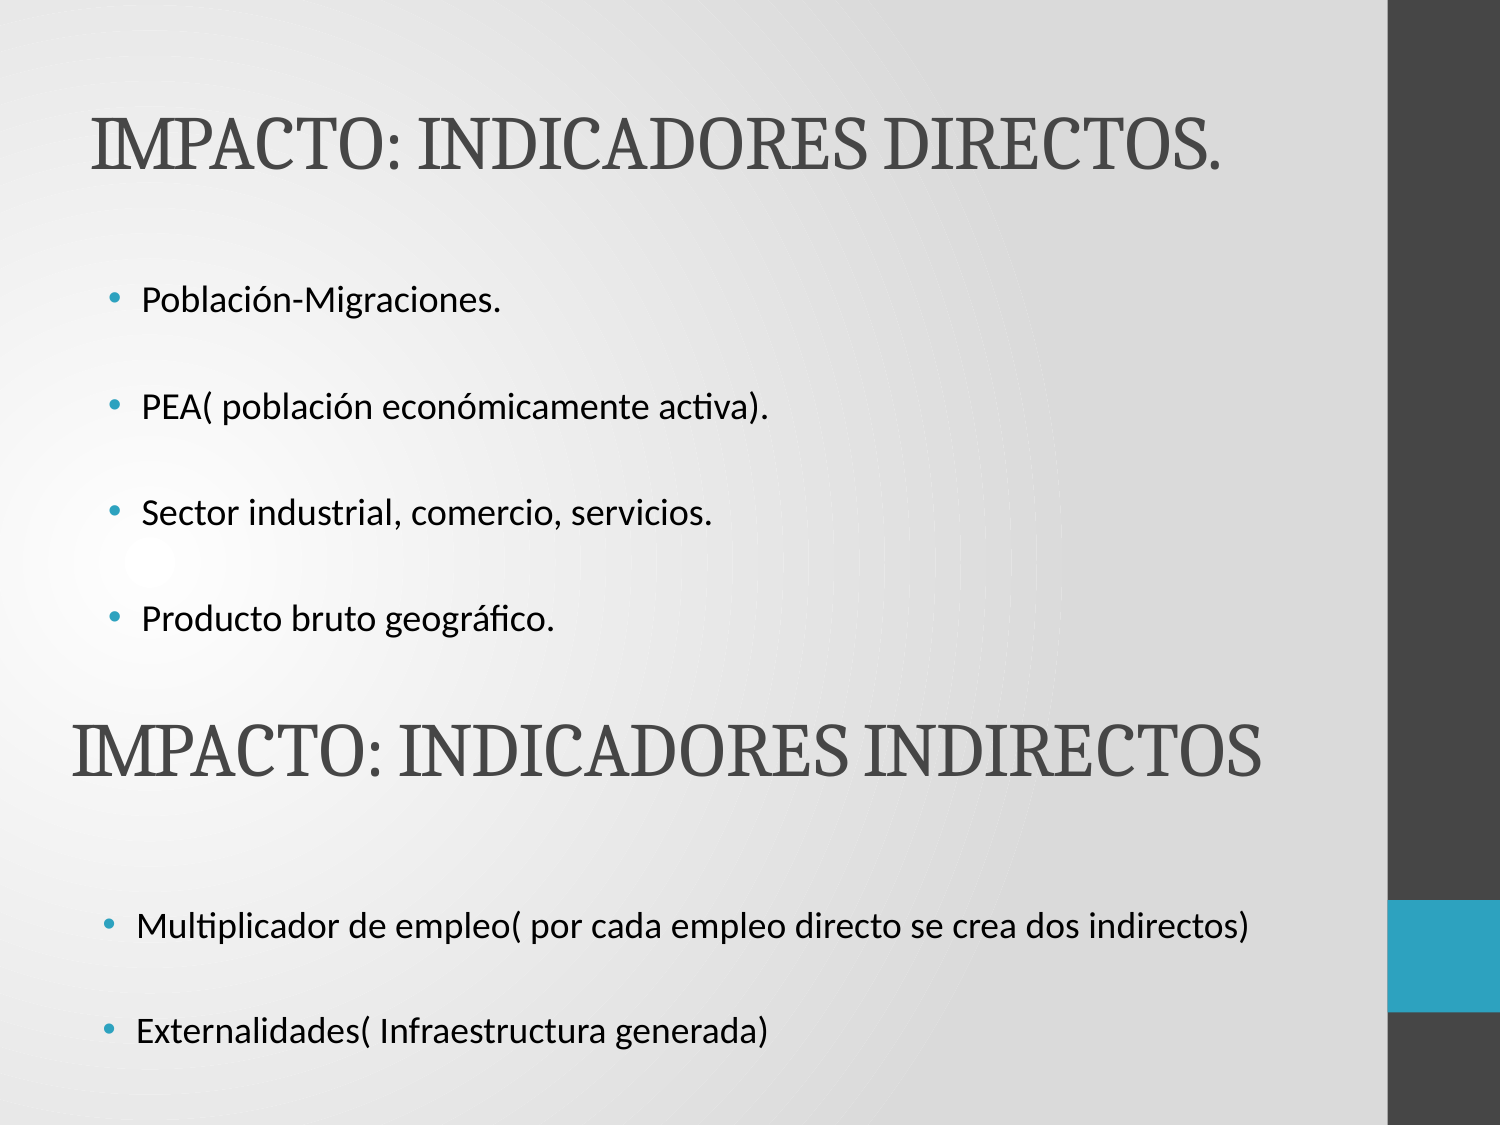

# IMPACTO: INDICADORES DIRECTOS.
Población-Migraciones.

PEA( población económicamente activa).

Sector industrial, comercio, servicios.

Producto bruto geográfico.

IMPACTO: INDICADORES INDIRECTOS
Multiplicador de empleo( por cada empleo directo se crea dos indirectos)

Externalidades( Infraestructura generada)